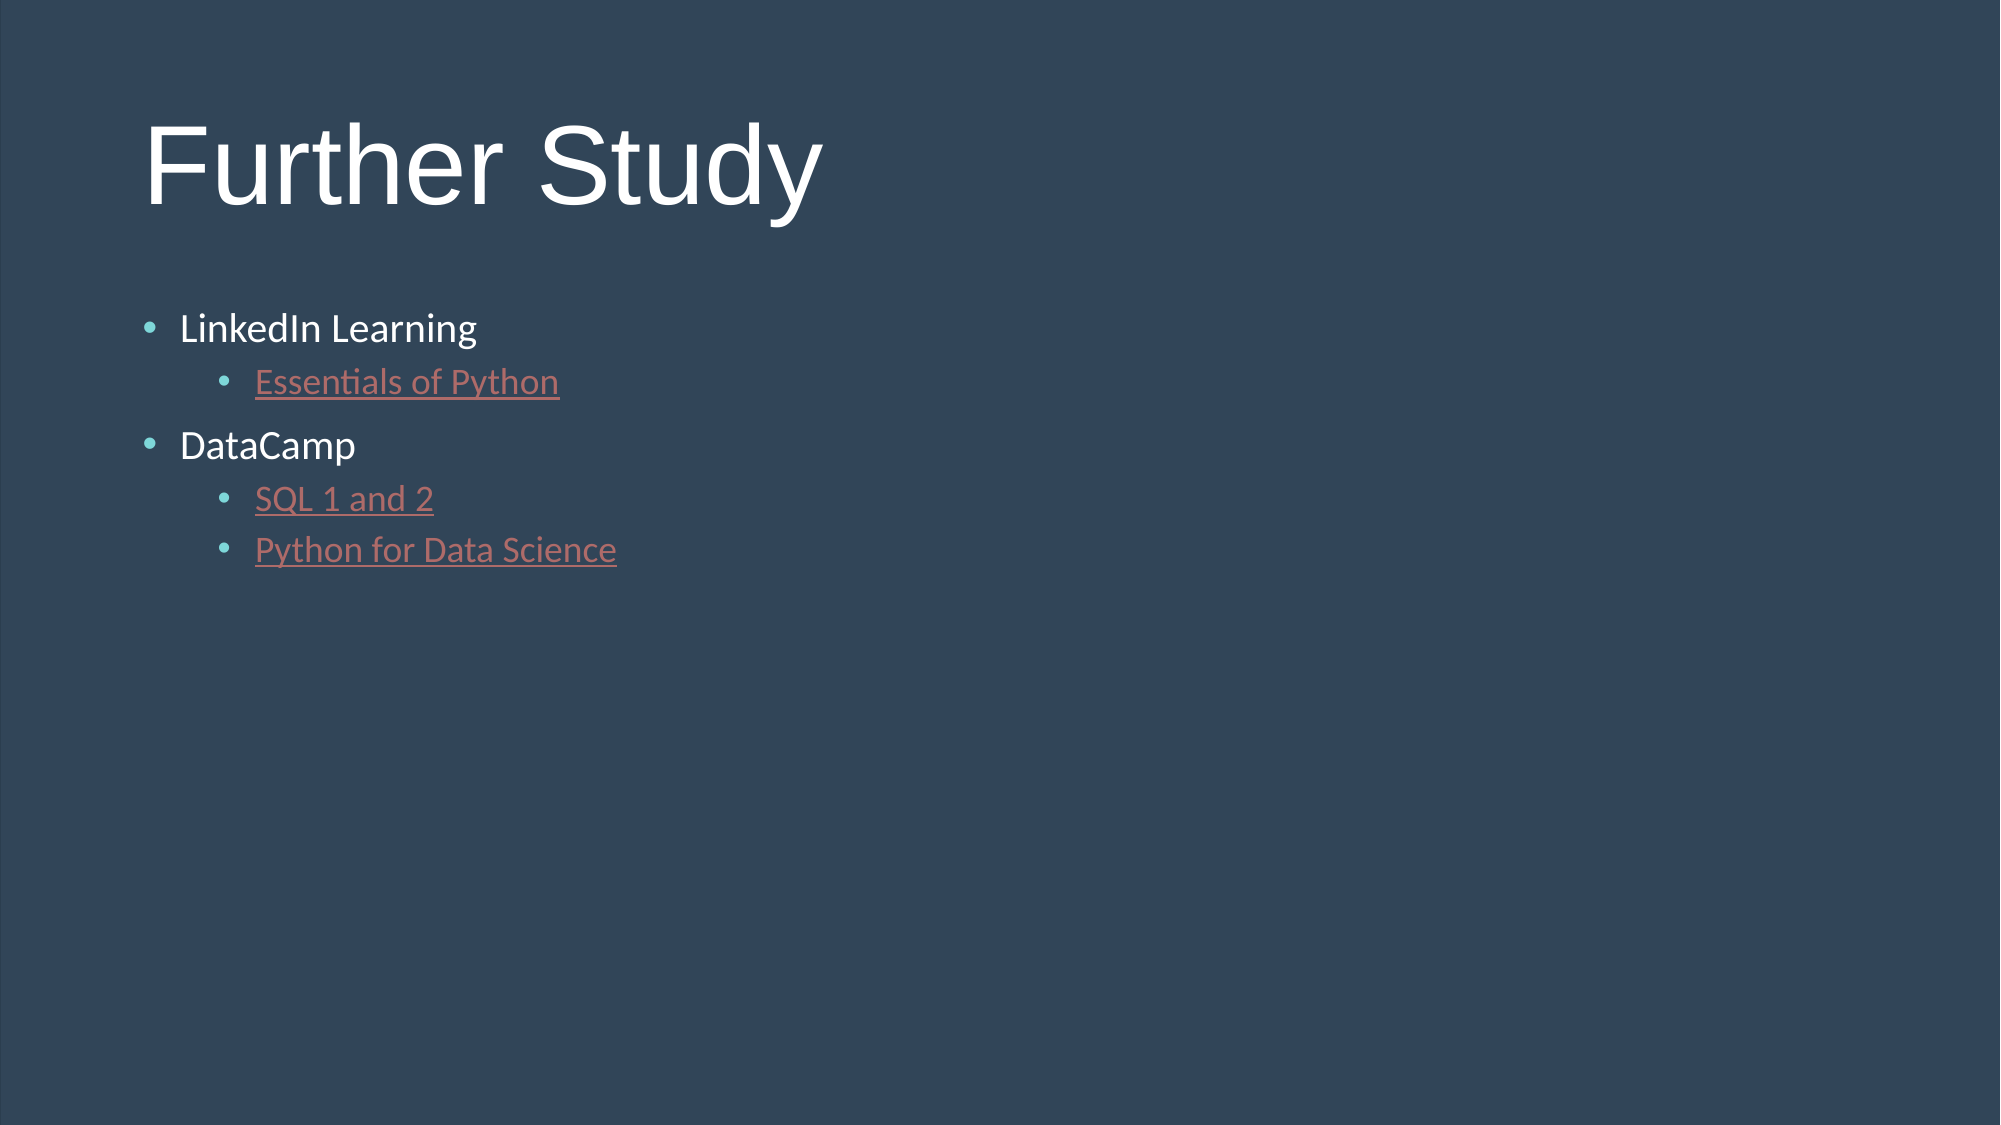

# Further Study
LinkedIn Learning
Essentials of Python
DataCamp
SQL 1 and 2
Python for Data Science